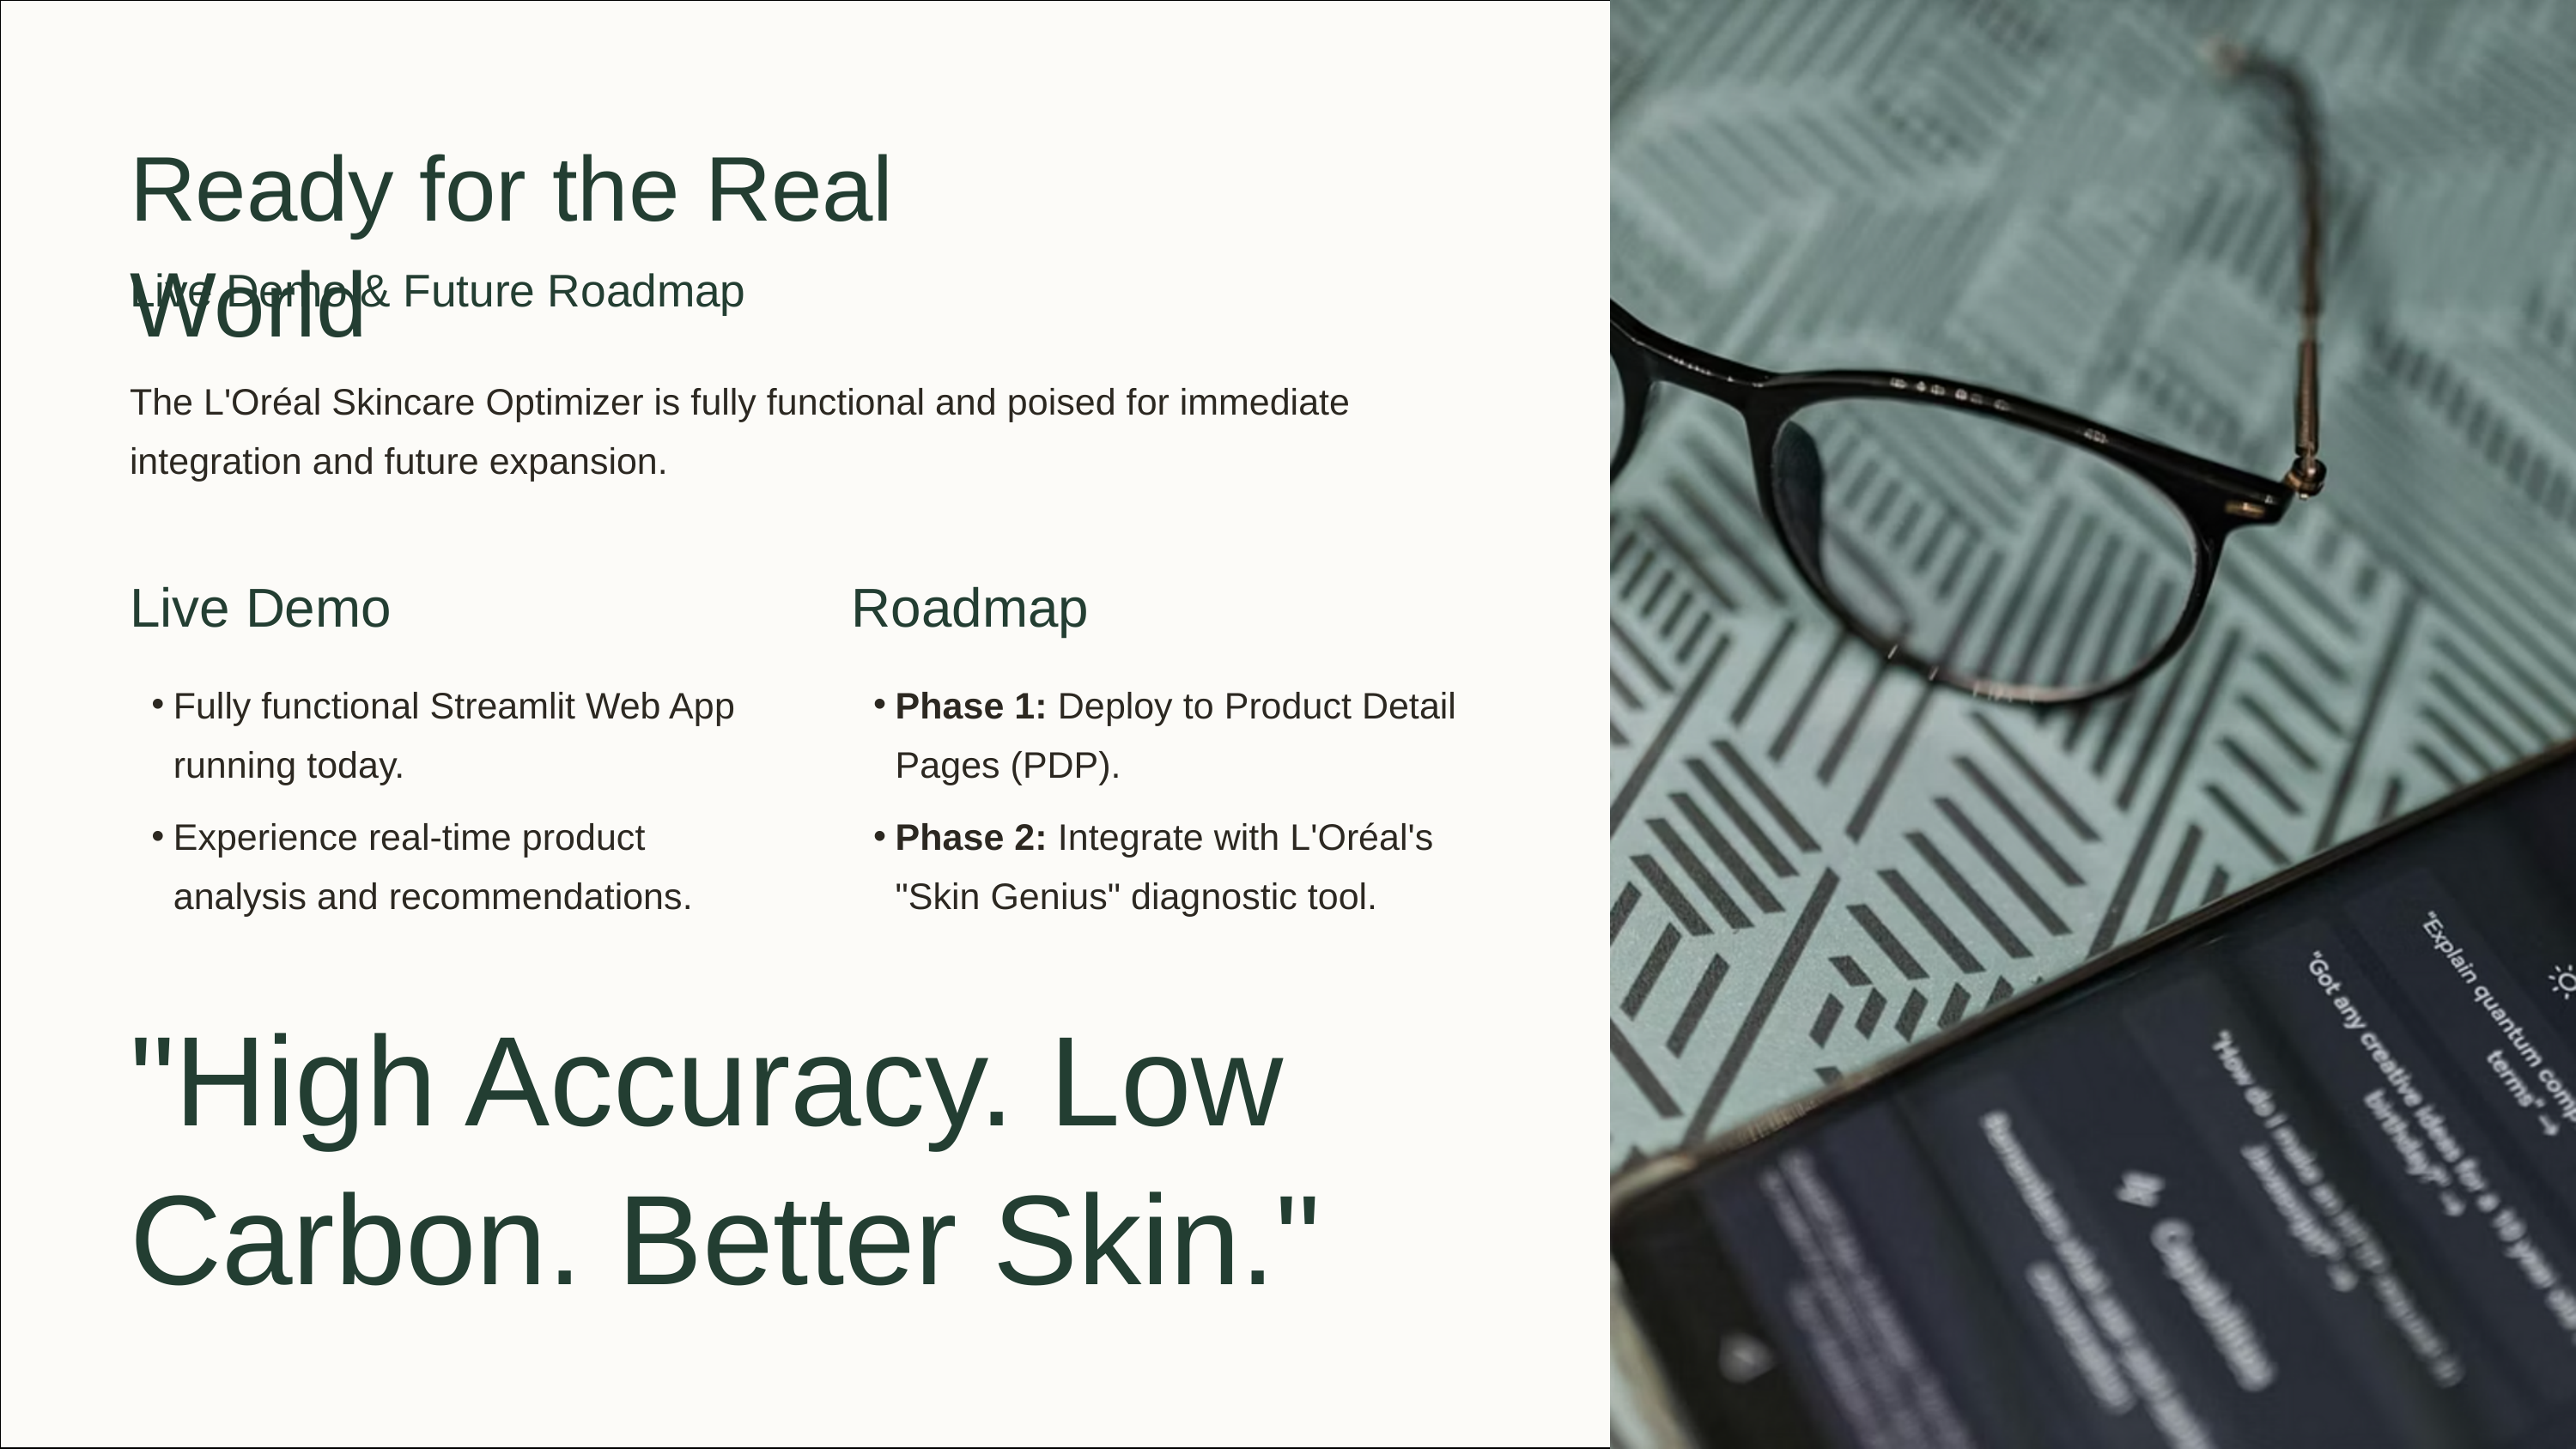

Ready for the Real World
Live Demo & Future Roadmap
The L'Oréal Skincare Optimizer is fully functional and poised for immediate integration and future expansion.
Live Demo
Roadmap
Fully functional Streamlit Web App running today.
Phase 1: Deploy to Product Detail Pages (PDP).
Experience real-time product analysis and recommendations.
Phase 2: Integrate with L'Oréal's "Skin Genius" diagnostic tool.
"High Accuracy. Low Carbon. Better Skin."